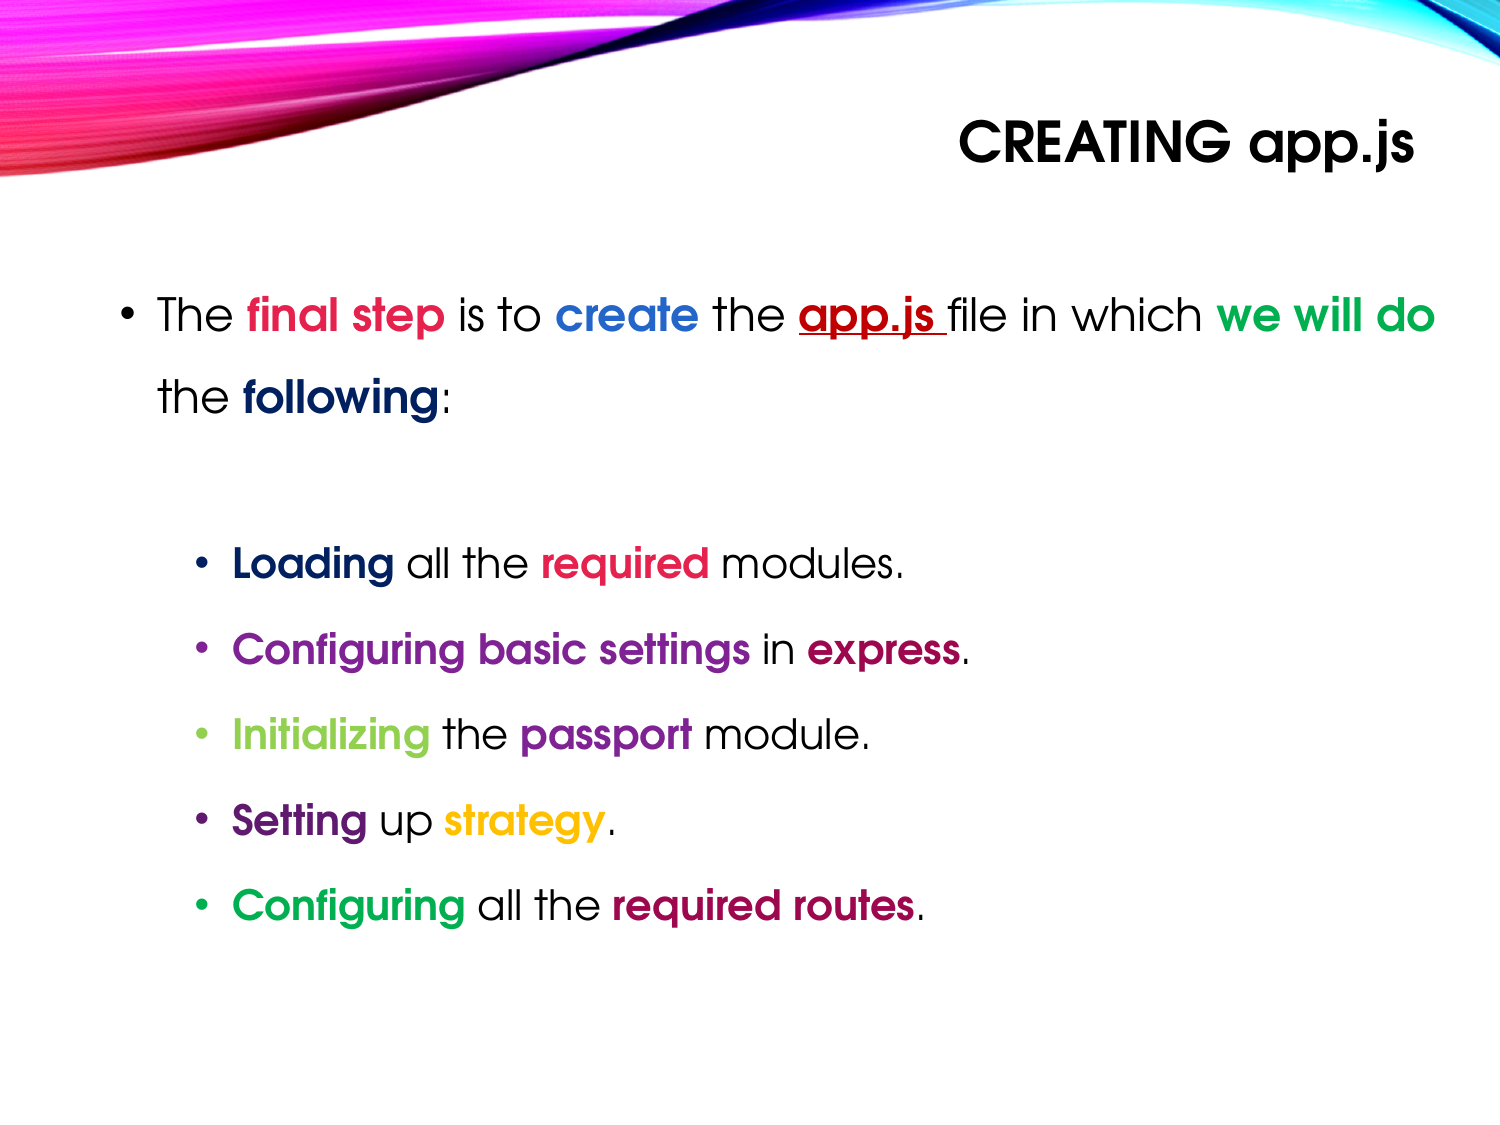

# Creating app.js
The final step is to create the app.js file in which we will do the following:

Loading all the required modules.
Configuring basic settings in express.
Initializing the passport module.
Setting up strategy.
Configuring all the required routes.